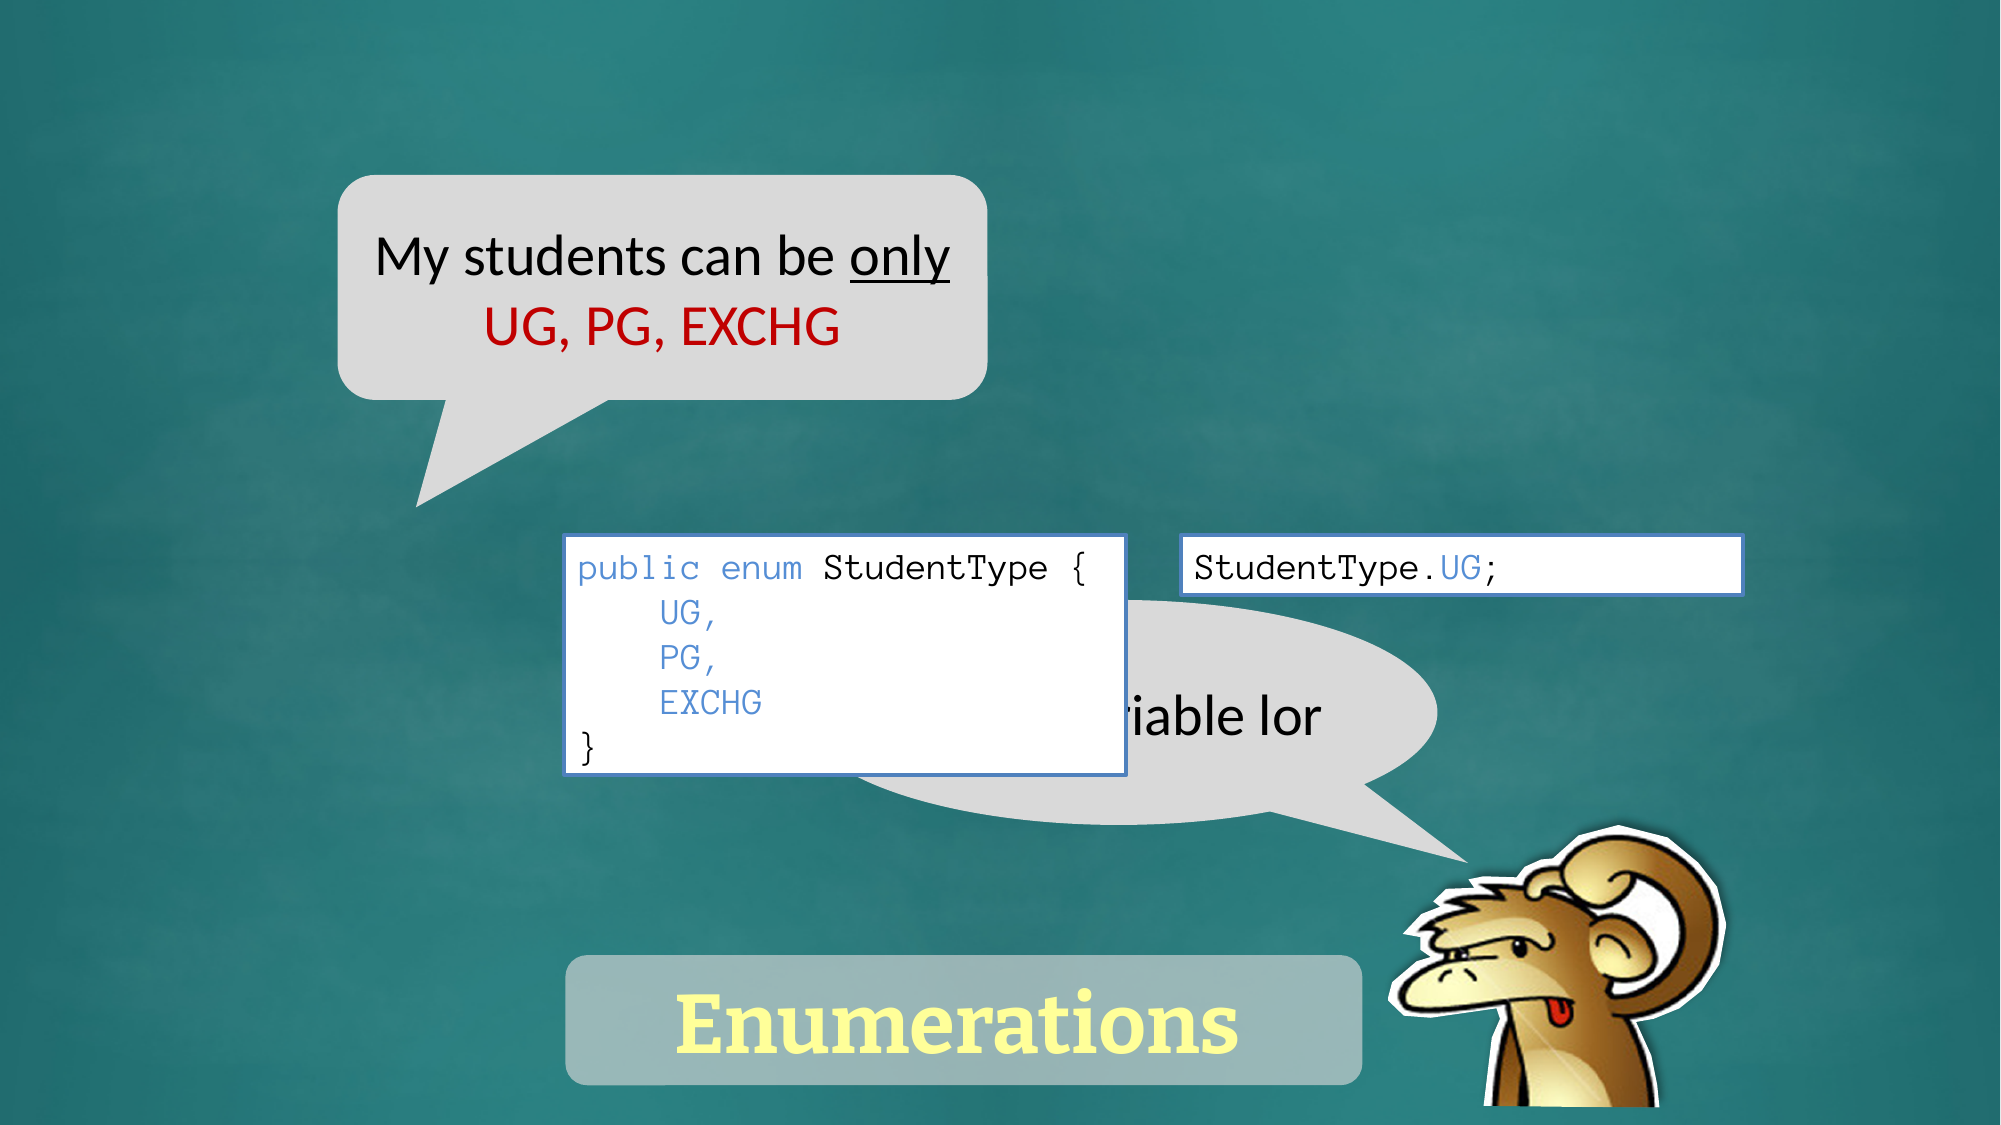

My students can be only UG, PG, EXCHG
public enum StudentType {
    UG,
    PG,
    EXCHG
}
StudentType.UG;
Use a variable lor

Enumerations